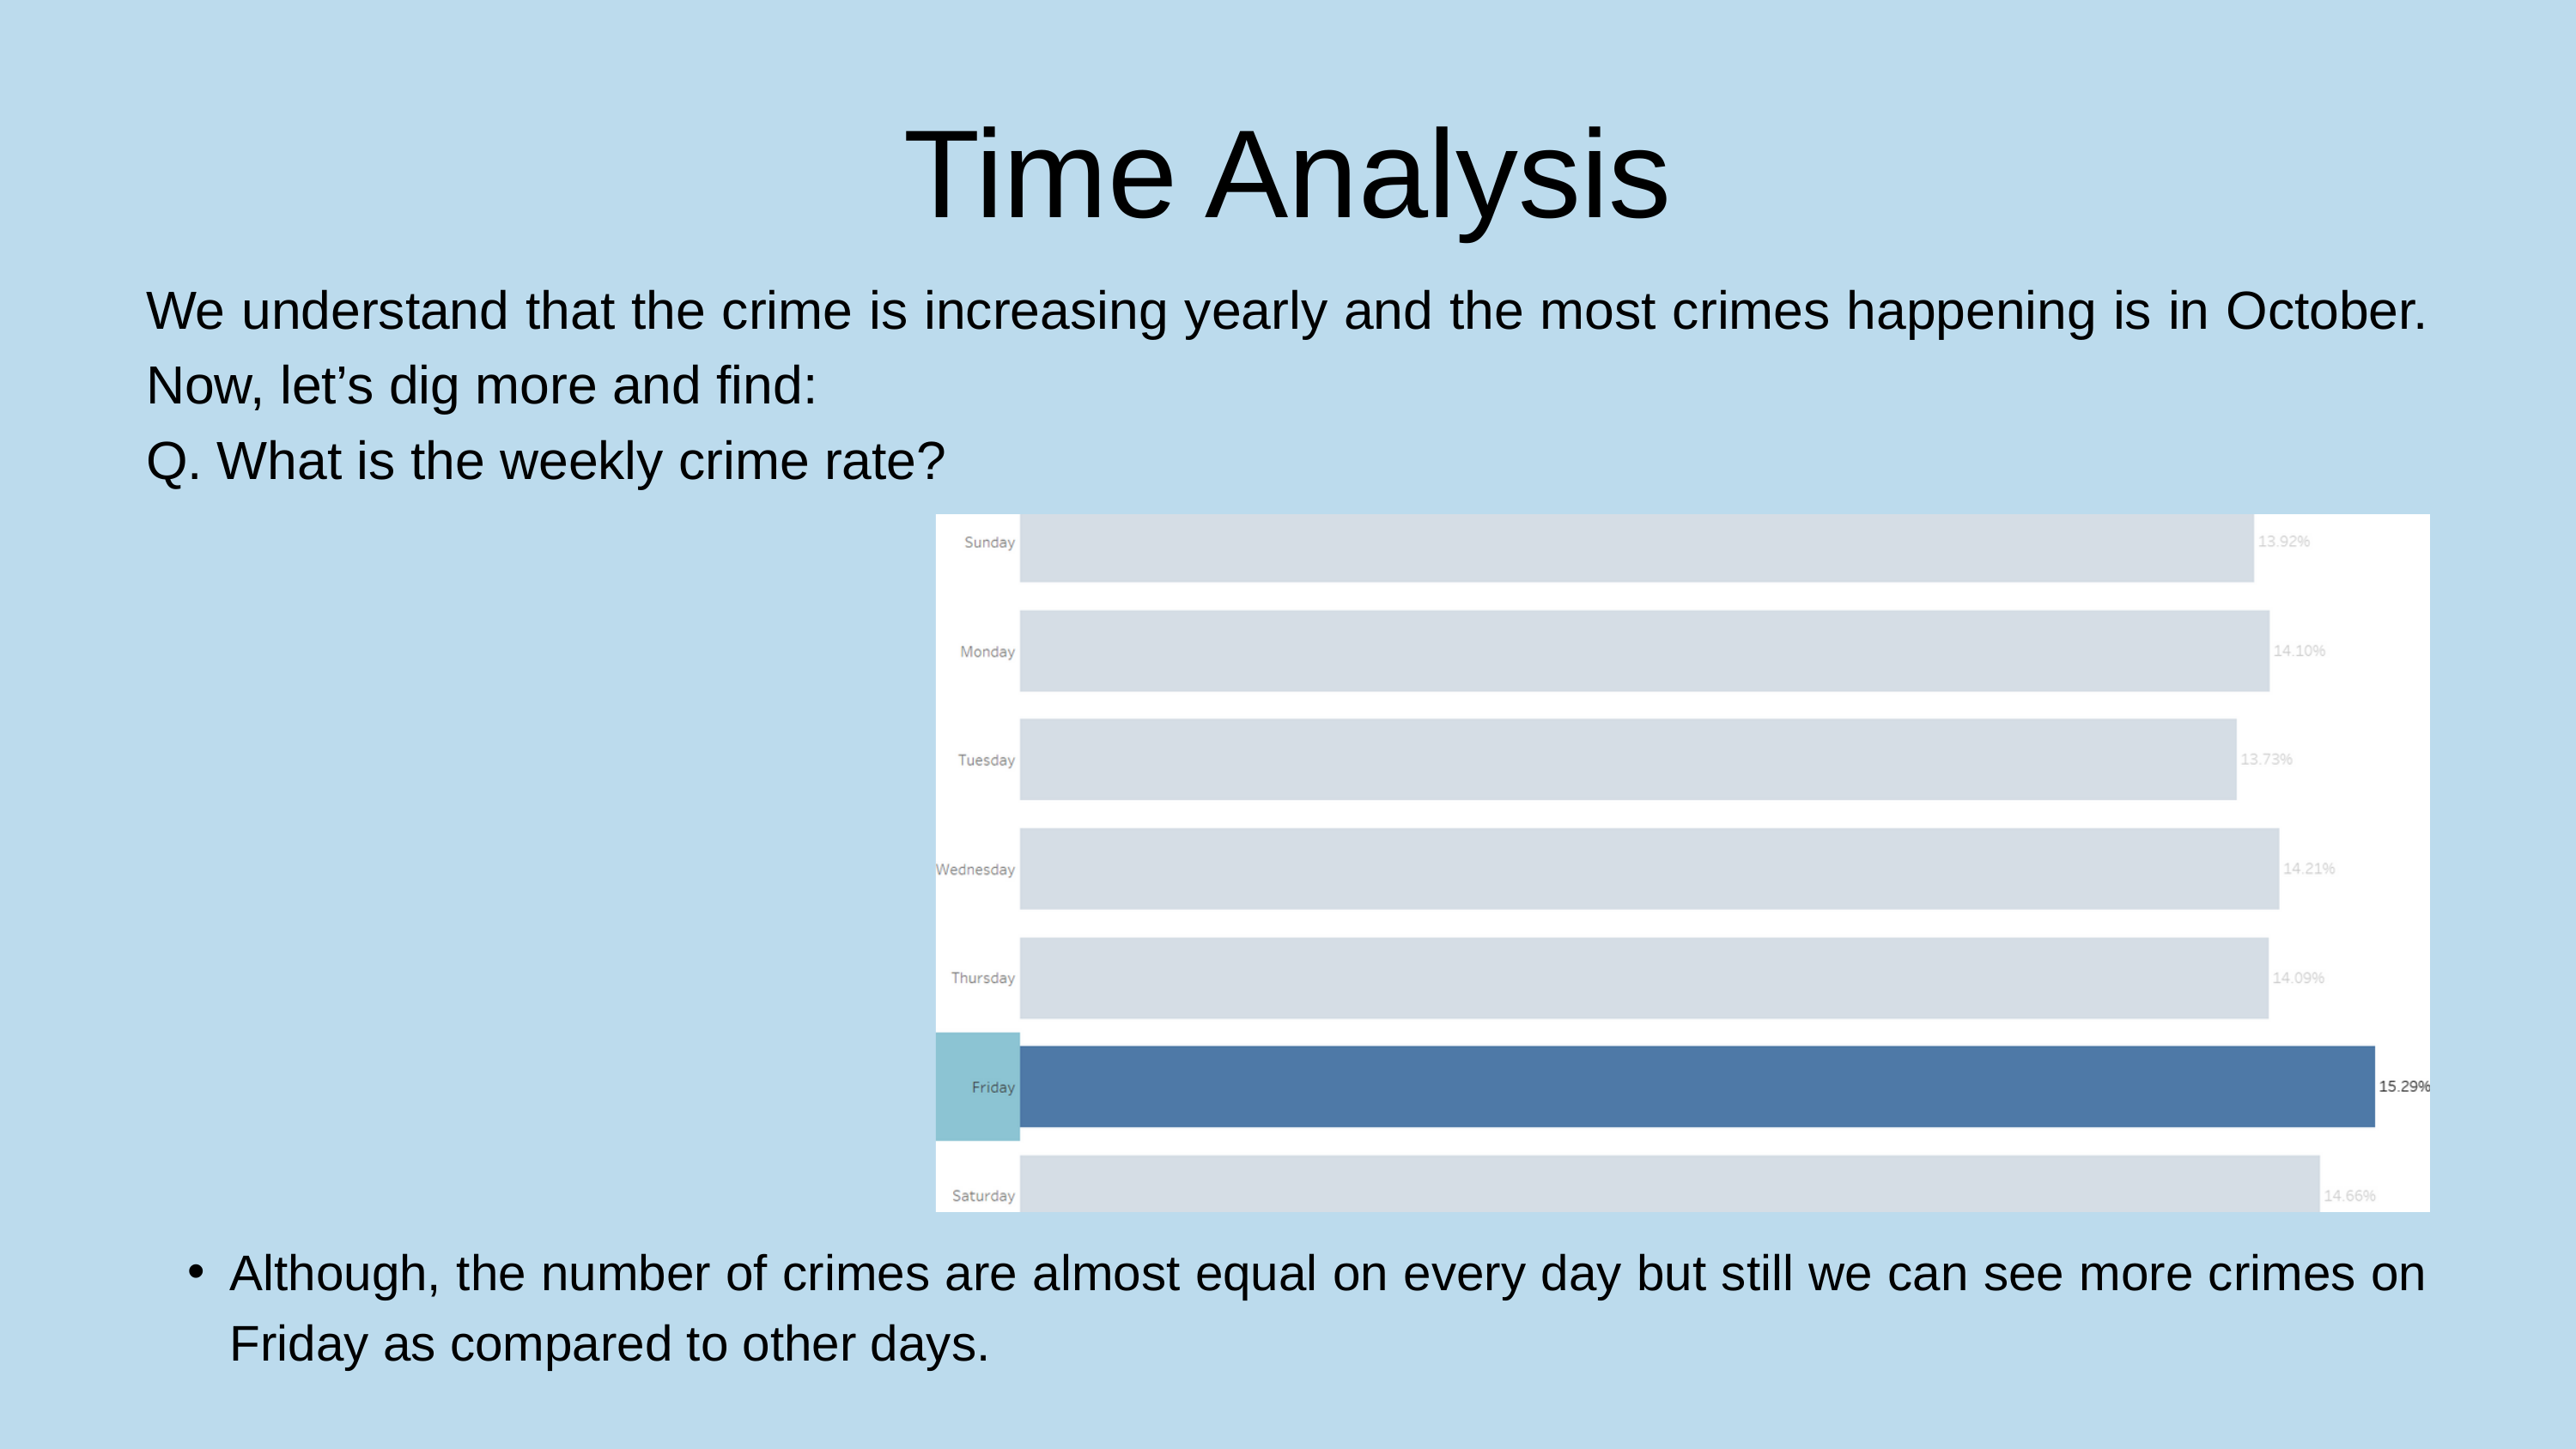

Time Analysis
We understand that the crime is increasing yearly and the most crimes happening is in October. Now, let’s dig more and find:
Q. What is the weekly crime rate?

Although, the number of crimes are almost equal on every day but still we can see more crimes on Friday as compared to other days.